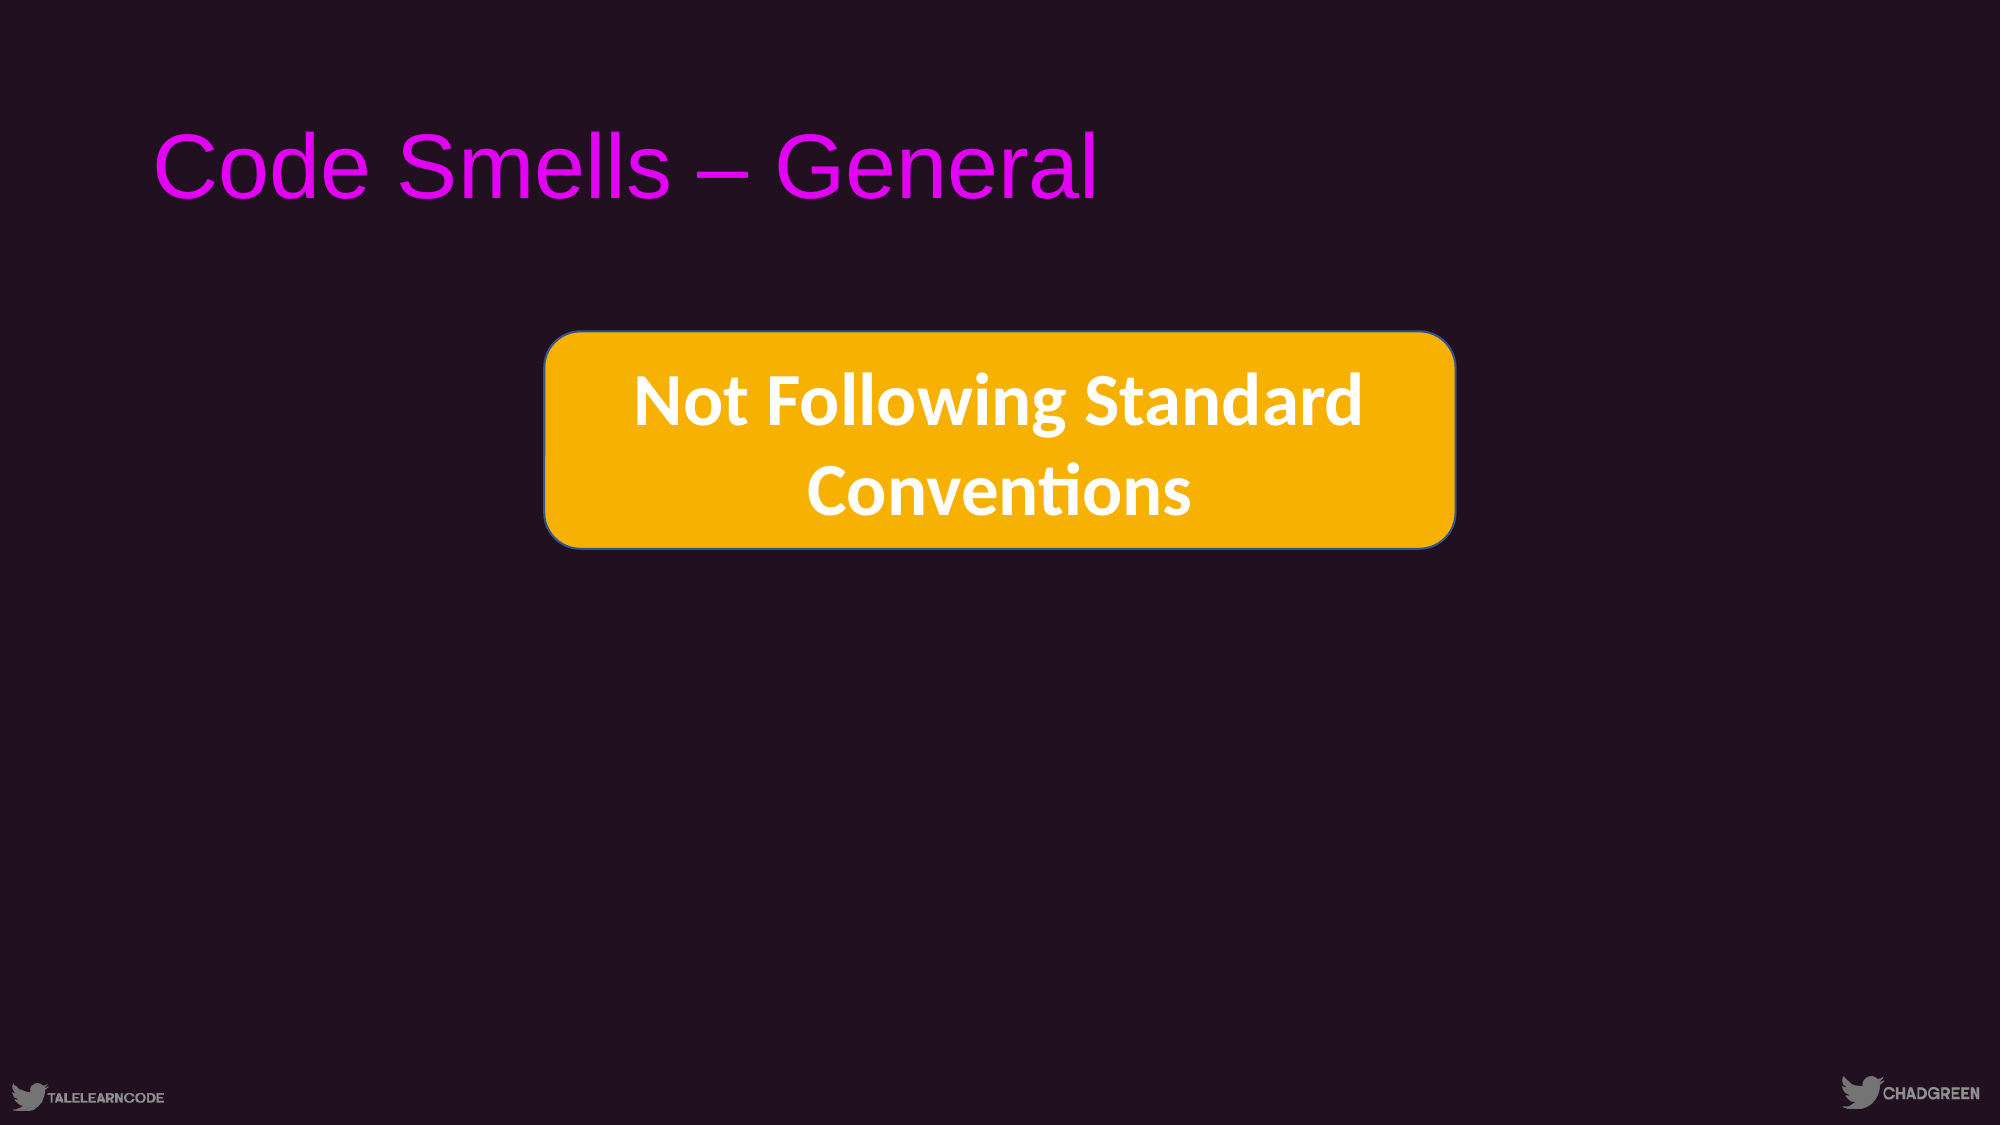

# Code Smells – General
Not Following Standard Conventions